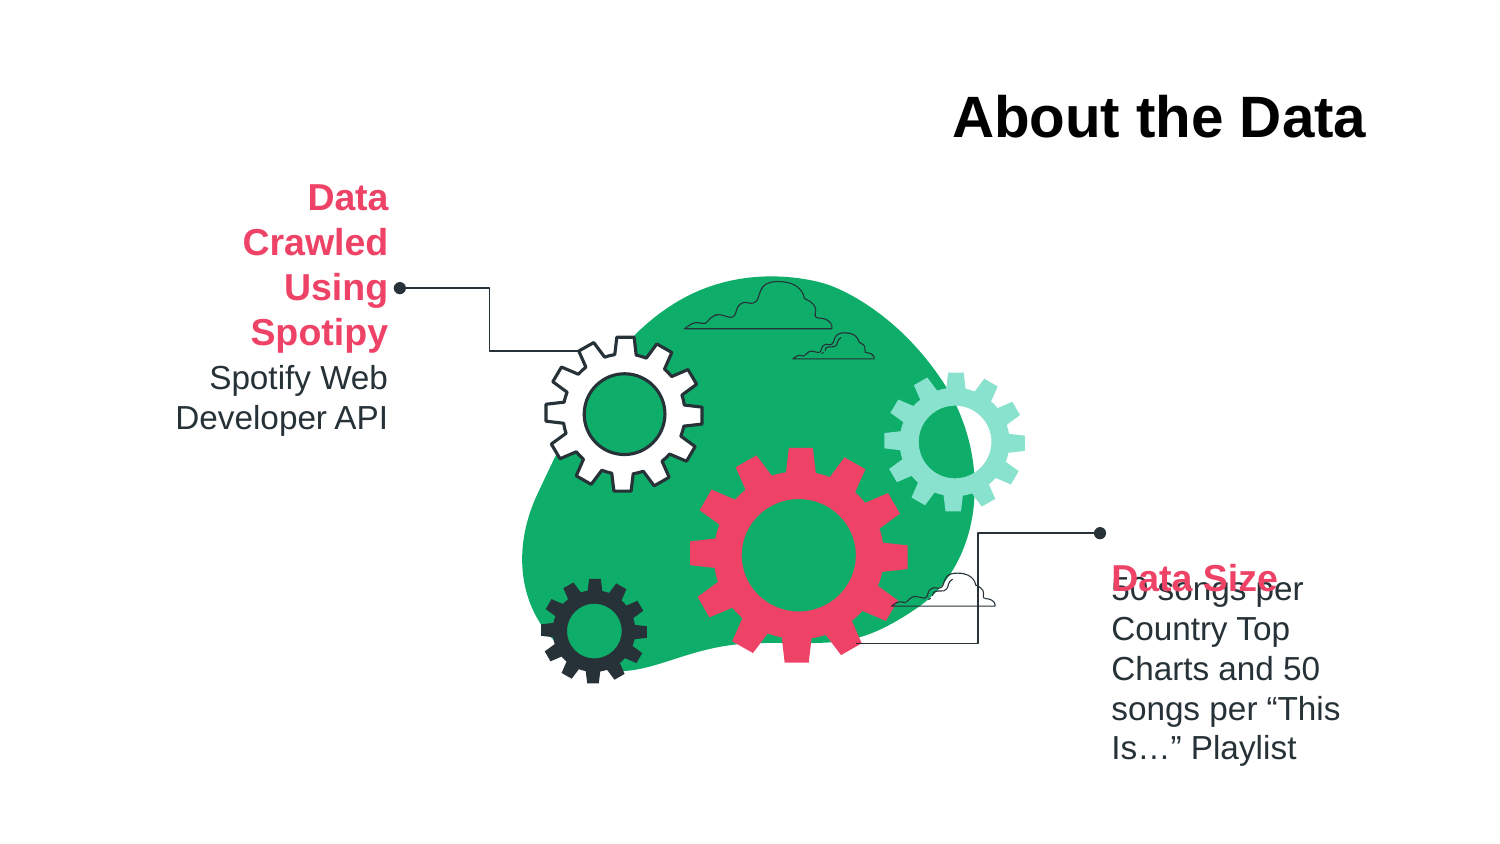

# About the Data
Data Crawled Using Spotipy

Spotify Web Developer API
Data Size
50 songs per Country Top Charts and 50 songs per “This Is…” Playlist